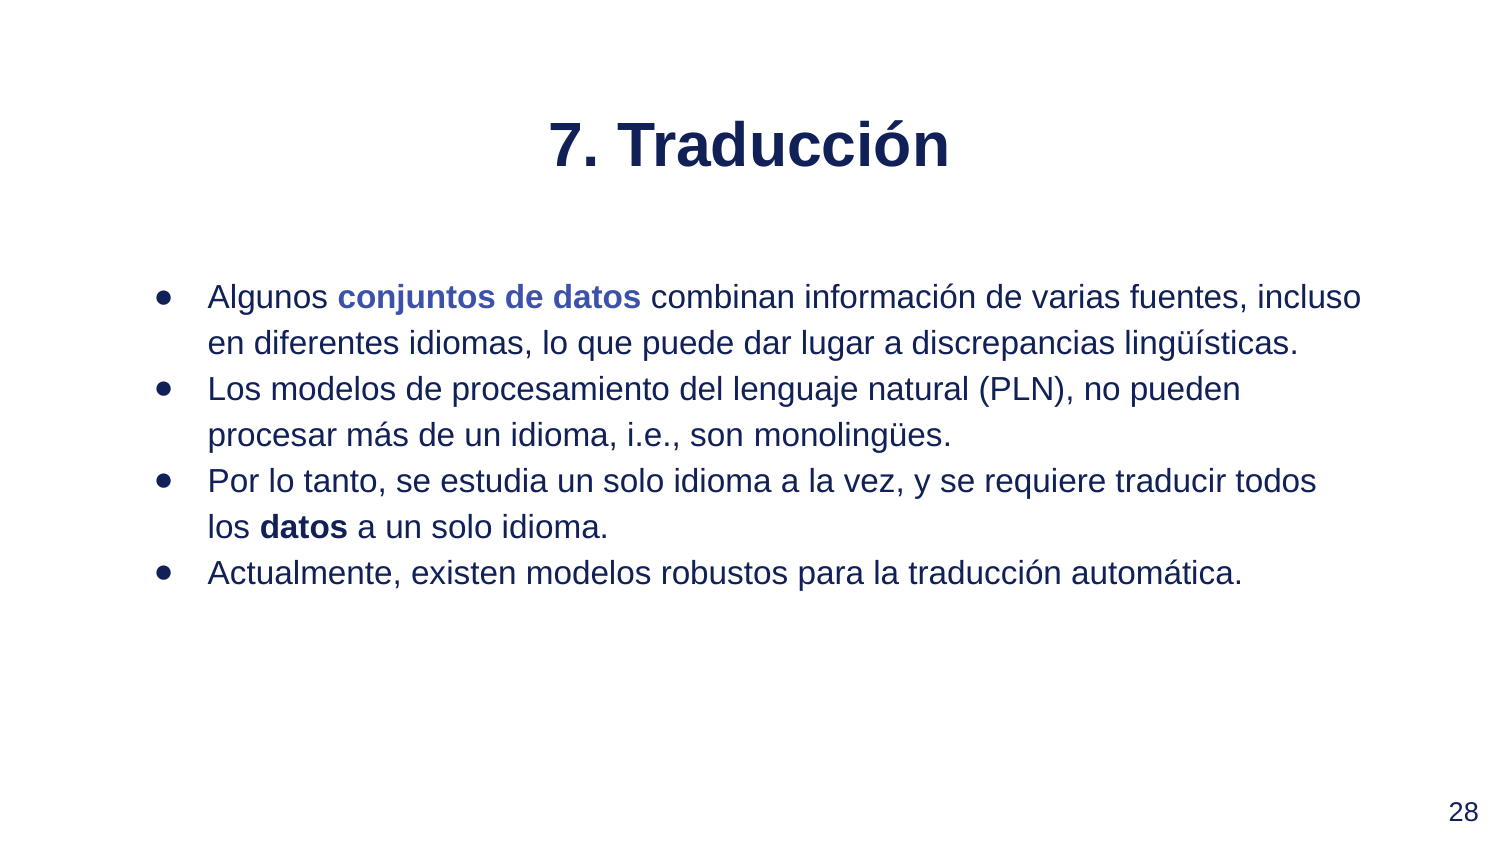

7. Traducción
Algunos conjuntos de datos combinan información de varias fuentes, incluso en diferentes idiomas, lo que puede dar lugar a discrepancias lingüísticas.
Los modelos de procesamiento del lenguaje natural (PLN), no pueden procesar más de un idioma, i.e., son monolingües.
Por lo tanto, se estudia un solo idioma a la vez, y se requiere traducir todos los datos a un solo idioma.
Actualmente, existen modelos robustos para la traducción automática.
28